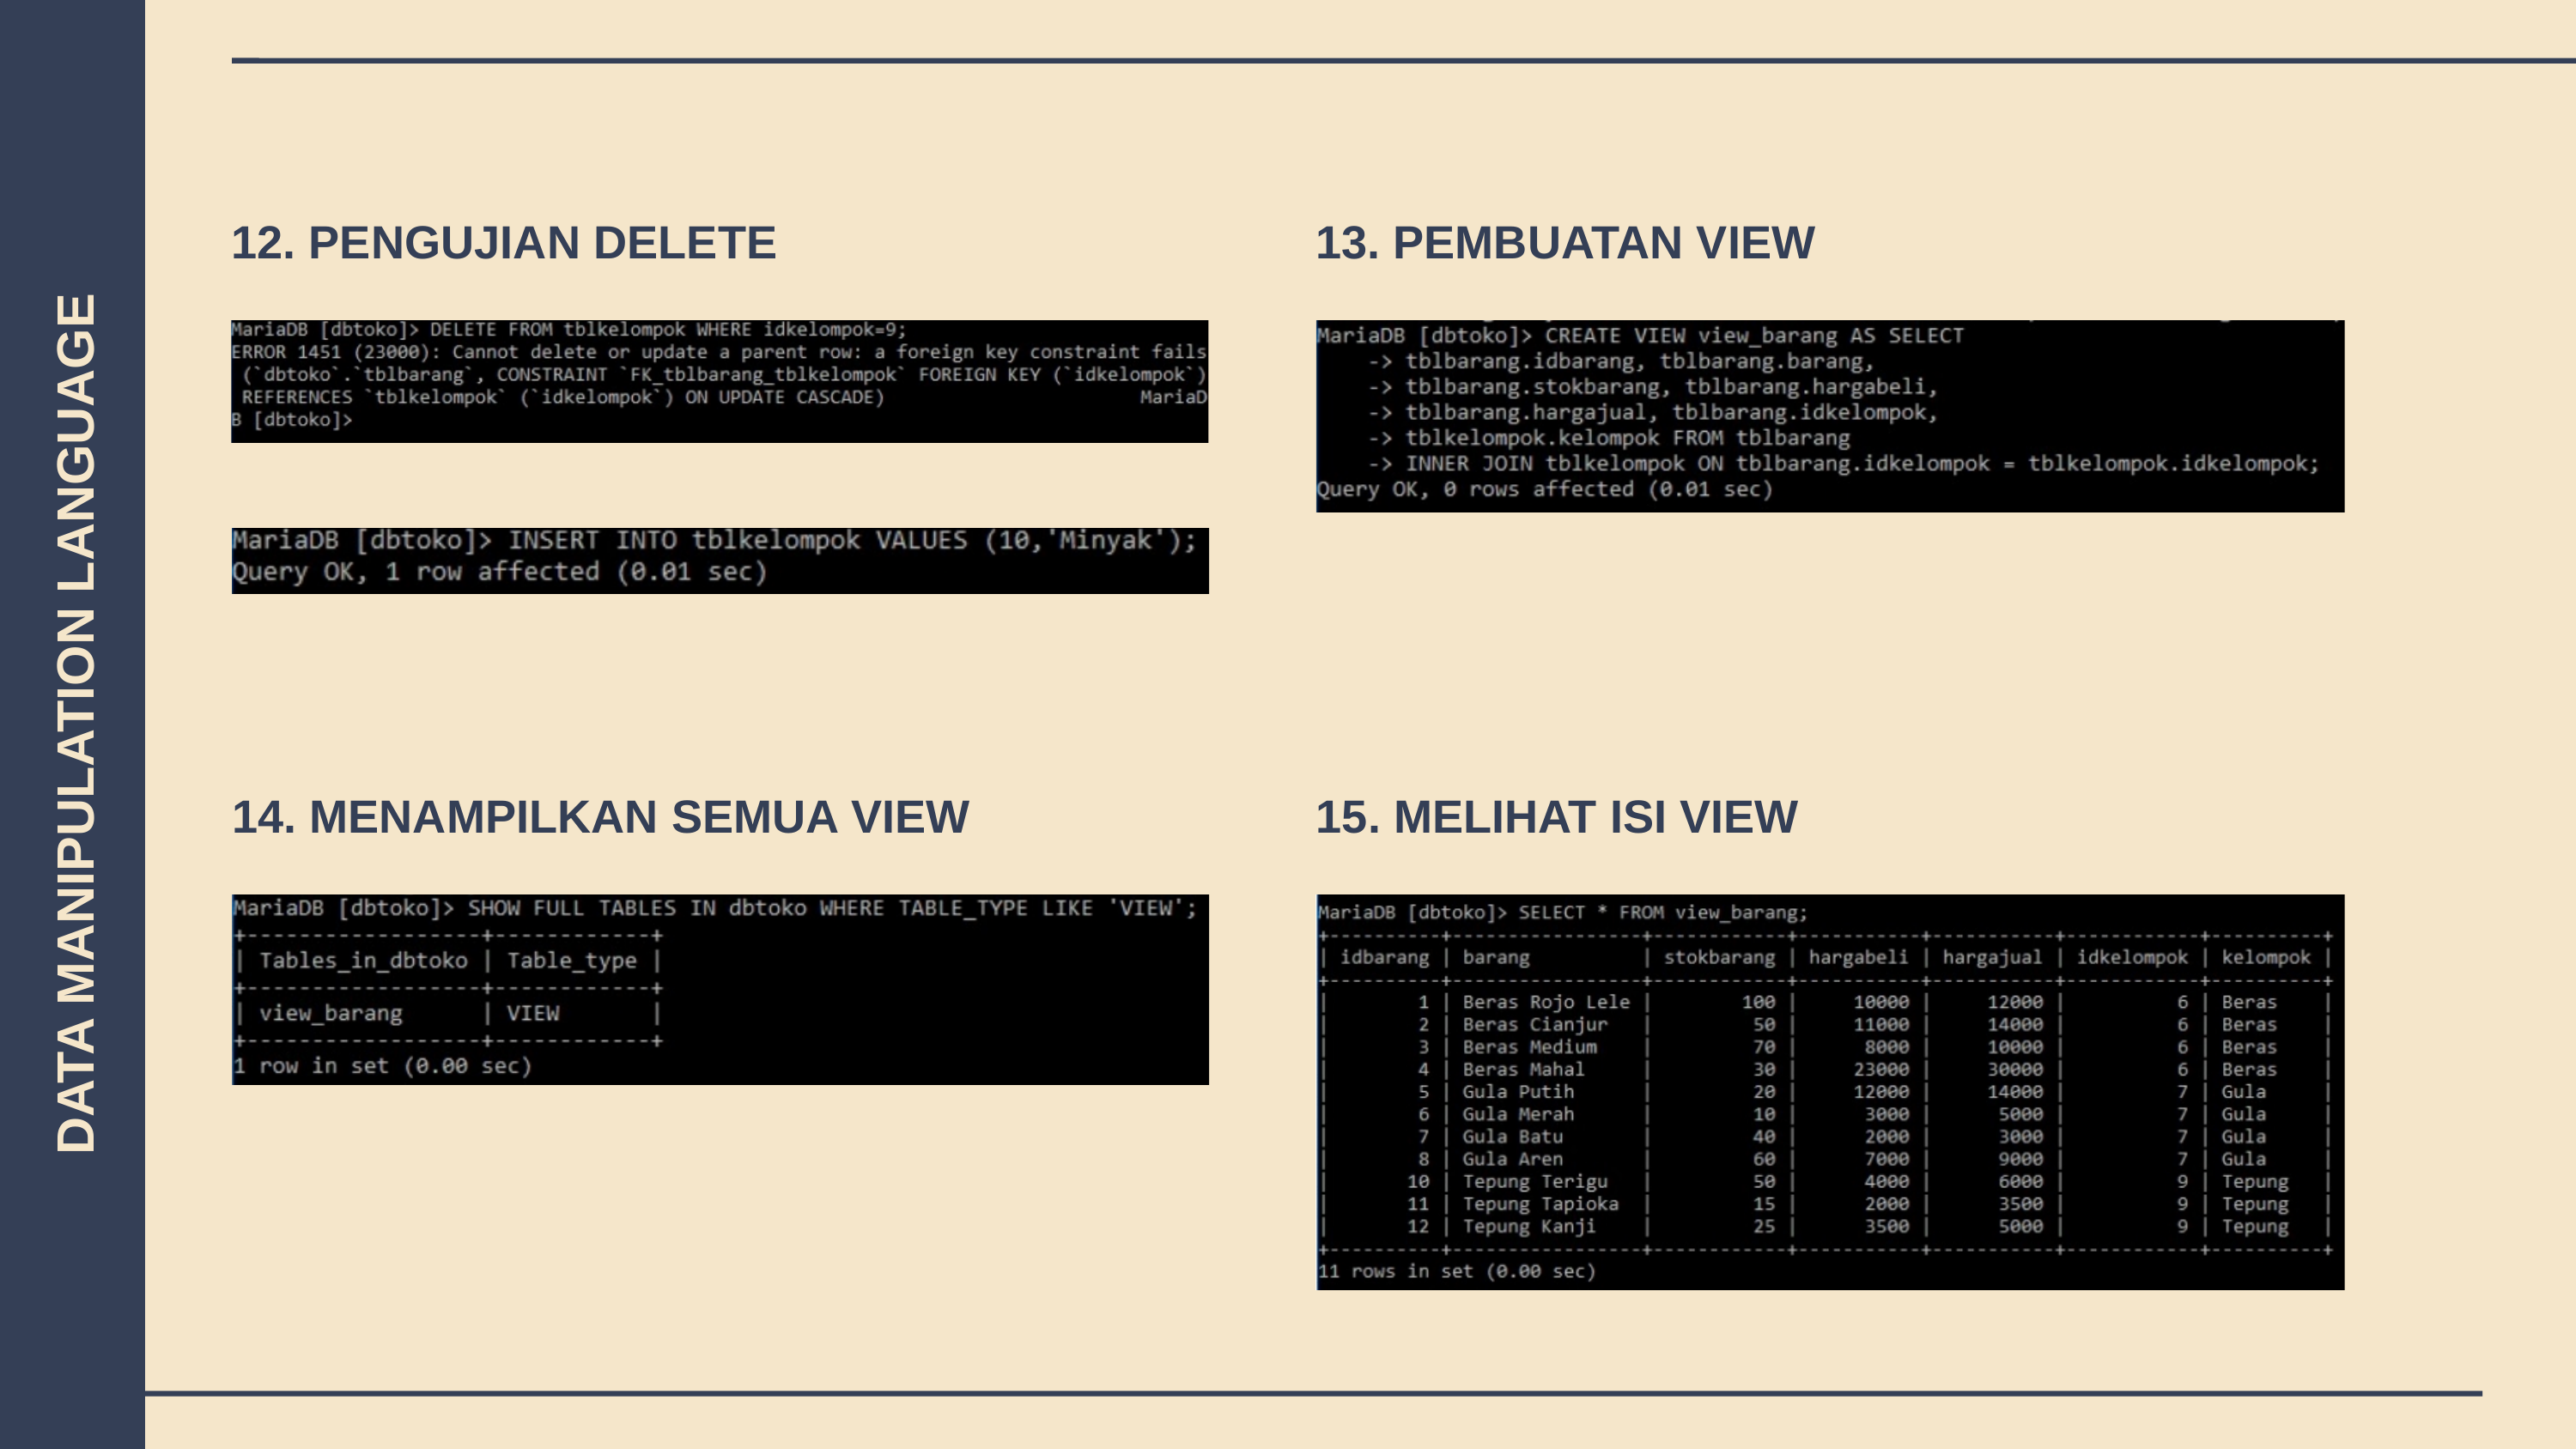

12. PENGUJIAN DELETE
13. PEMBUATAN VIEW

DATA MANIPULATION LANGUAGE
14. MENAMPILKAN SEMUA VIEW
15. MELIHAT ISI VIEW